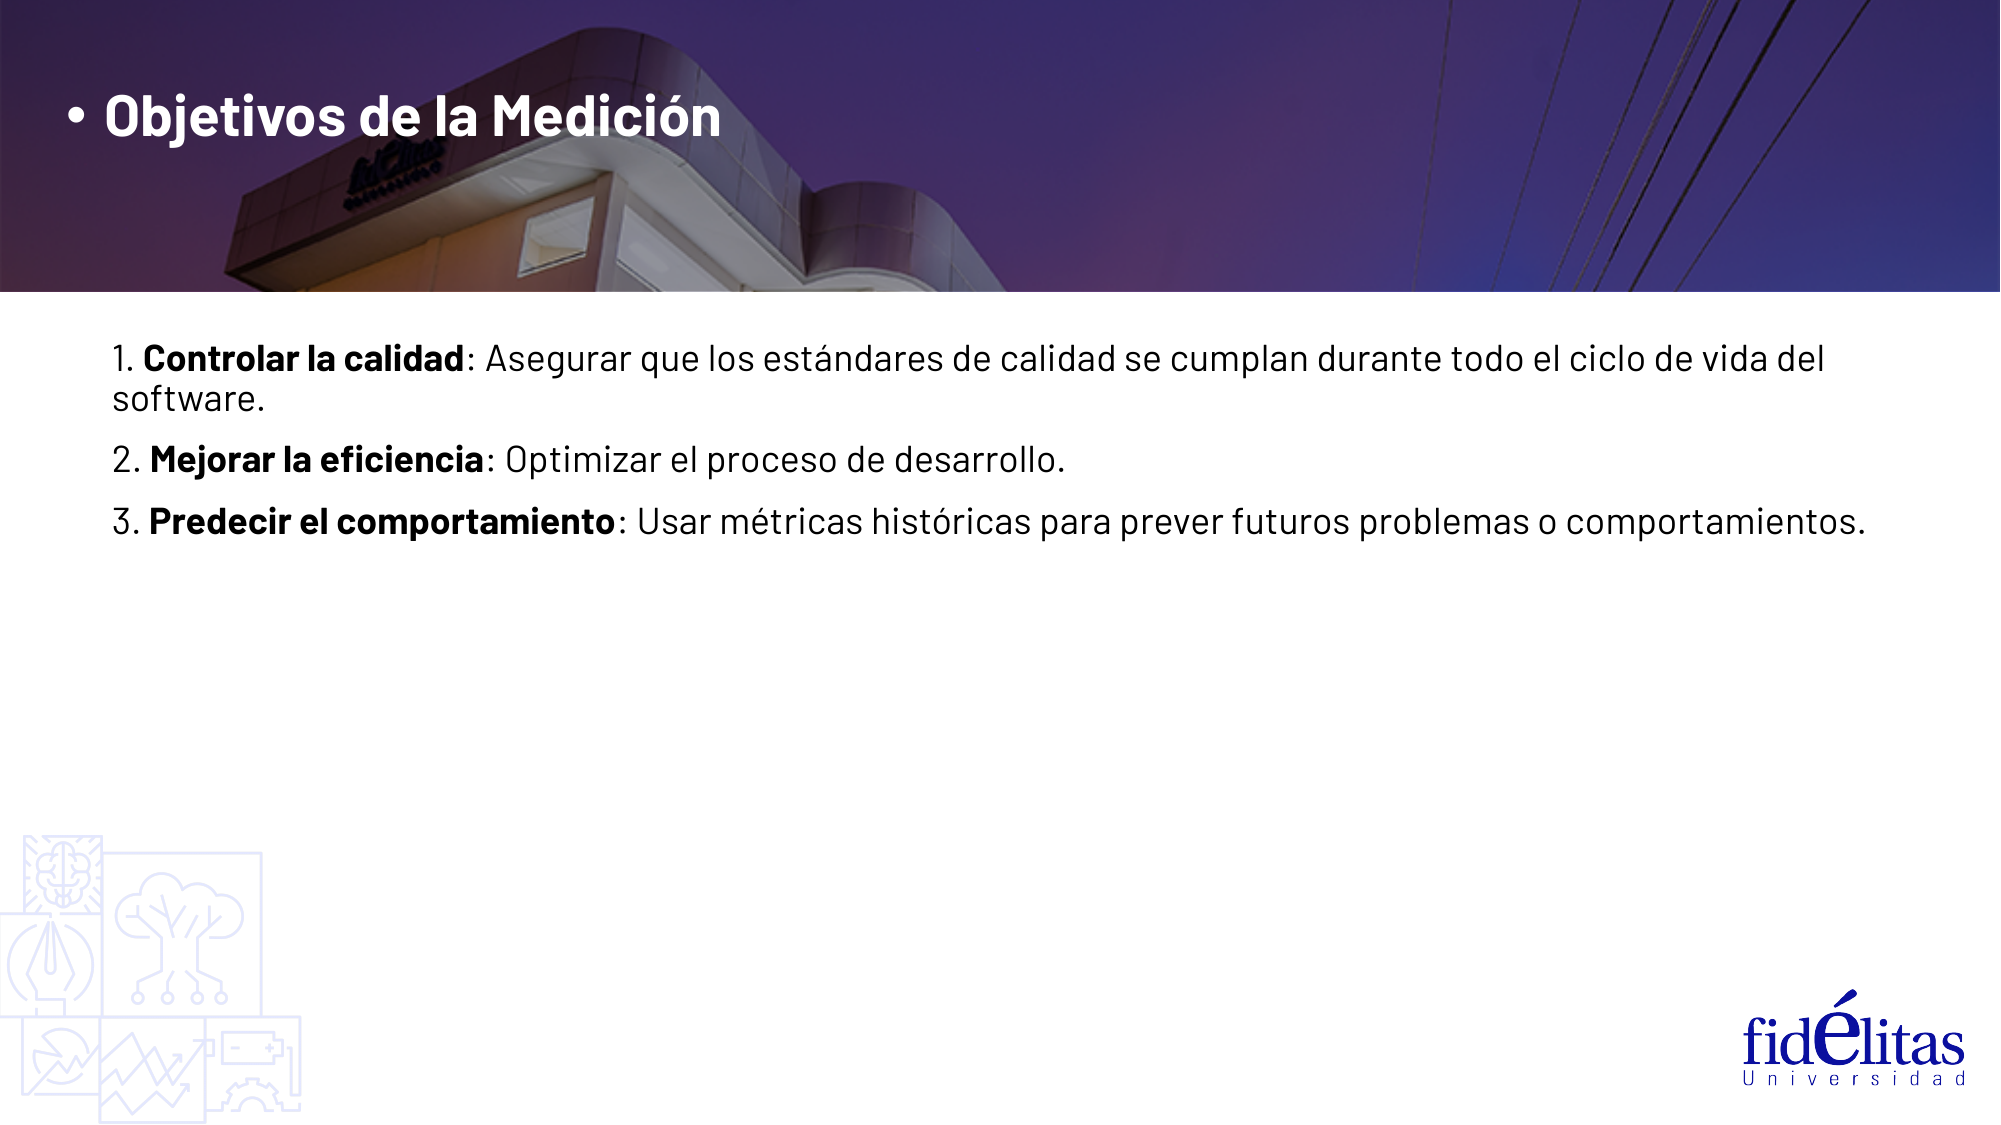

Objetivos de la Medición

1. Controlar la calidad: Asegurar que los estándares de calidad se cumplan durante todo el ciclo de vida del software.
2. Mejorar la eficiencia: Optimizar el proceso de desarrollo.
3. Predecir el comportamiento: Usar métricas históricas para prever futuros problemas o comportamientos.